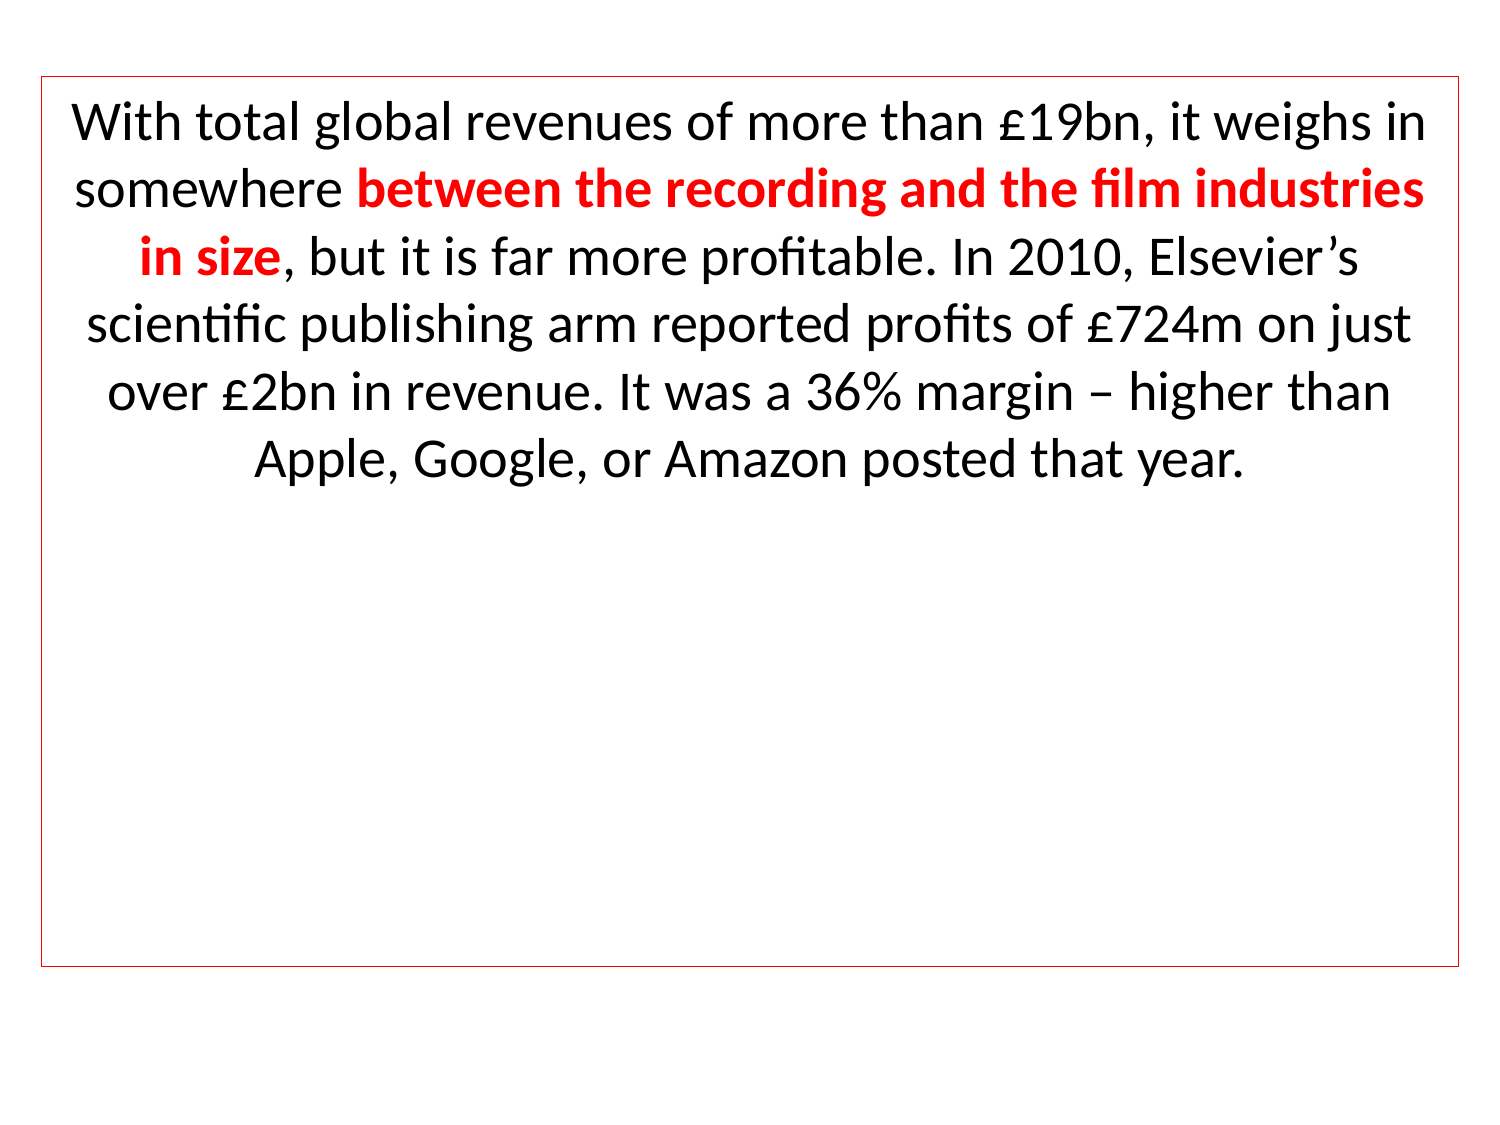

With total global revenues of more than £19bn, it weighs in somewhere between the recording and the film industries in size, but it is far more profitable. In 2010, Elsevier’s scientific publishing arm reported profits of £724m on just over £2bn in revenue. It was a 36% margin – higher than Apple, Google, or Amazon posted that year.